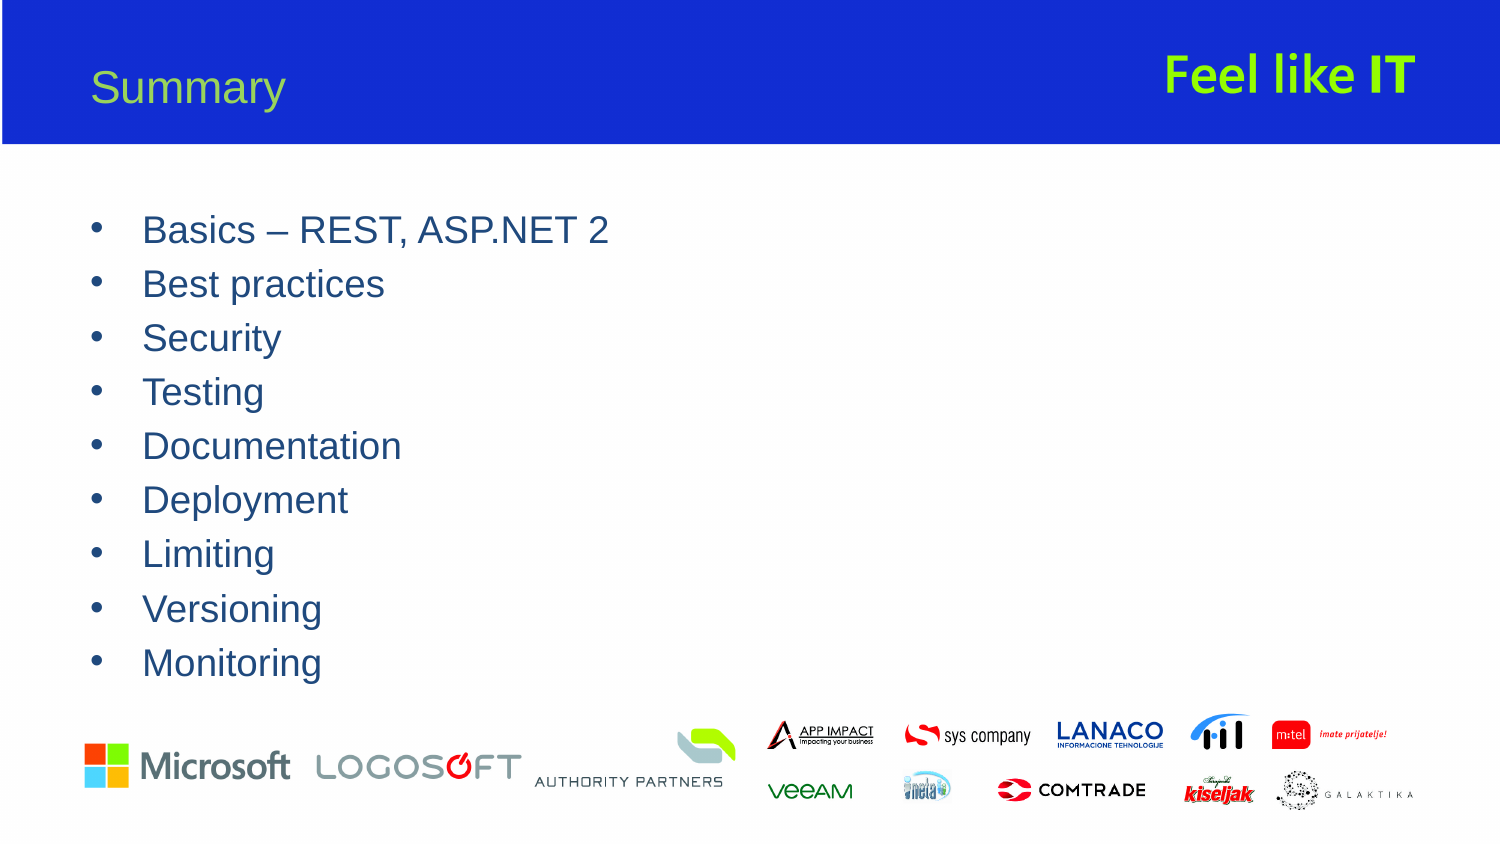

# Summary
Basics – REST, ASP.NET 2
Best practices
Security
Testing
Documentation
Deployment
Limiting
Versioning
Monitoring